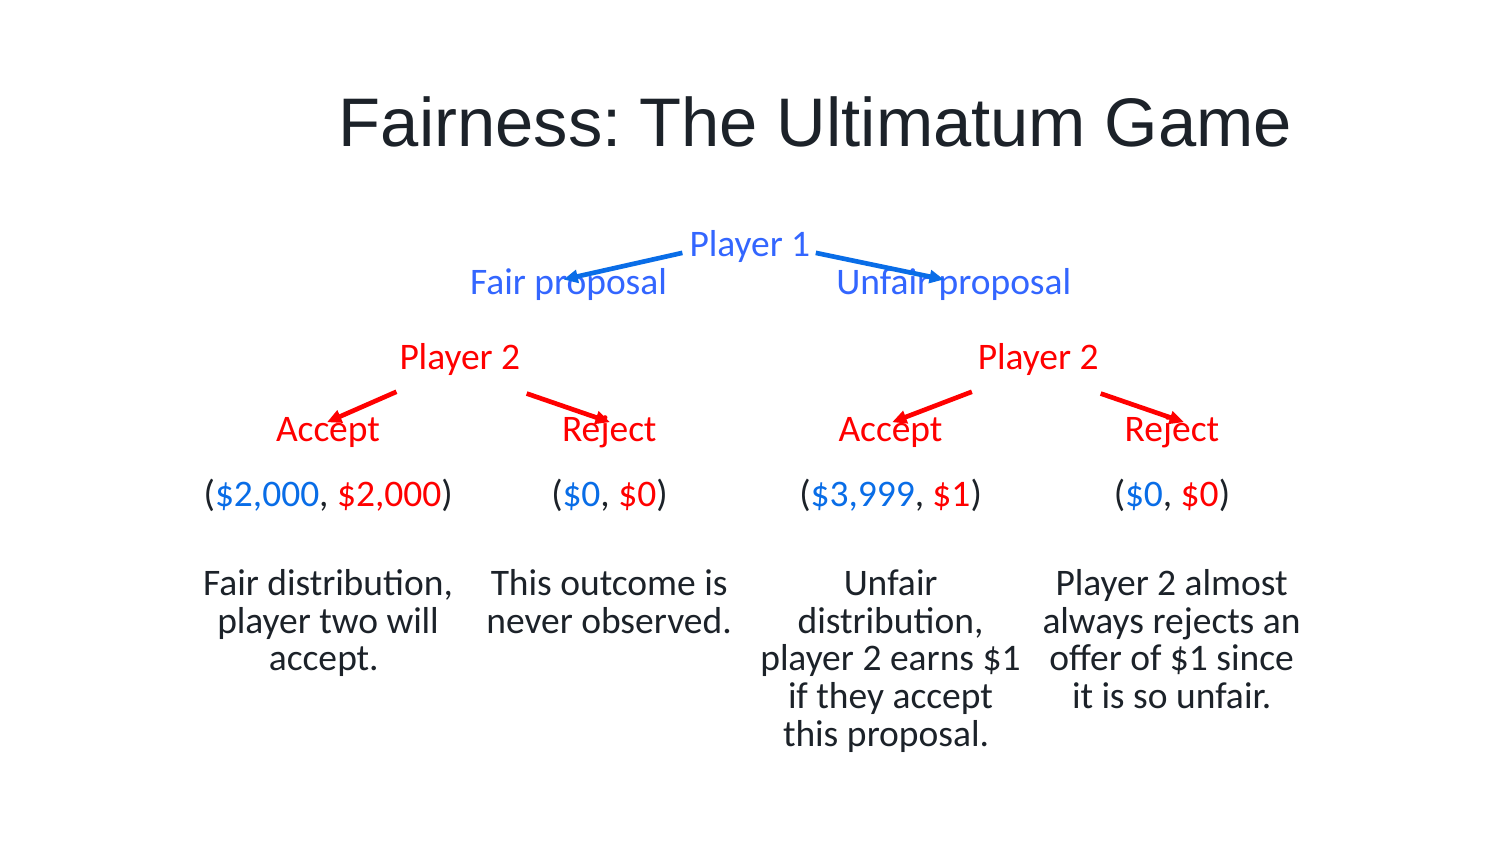

# Fairness: The Ultimatum Game
| Player 1 Fair proposal Unfair proposal Player 2 Player 2 |  |  |  |
| --- | --- | --- | --- |
| Accept | Reject | Accept | Reject |
| ($2,000, $2,000) | ($0, $0) | ($3,999, $1) | ($0, $0) |
| Fair distribution, player two will accept. | This outcome is never observed. | Unfair distribution, player 2 earns $1 if they accept this proposal. | Player 2 almost always rejects an offer of $1 since it is so unfair. |